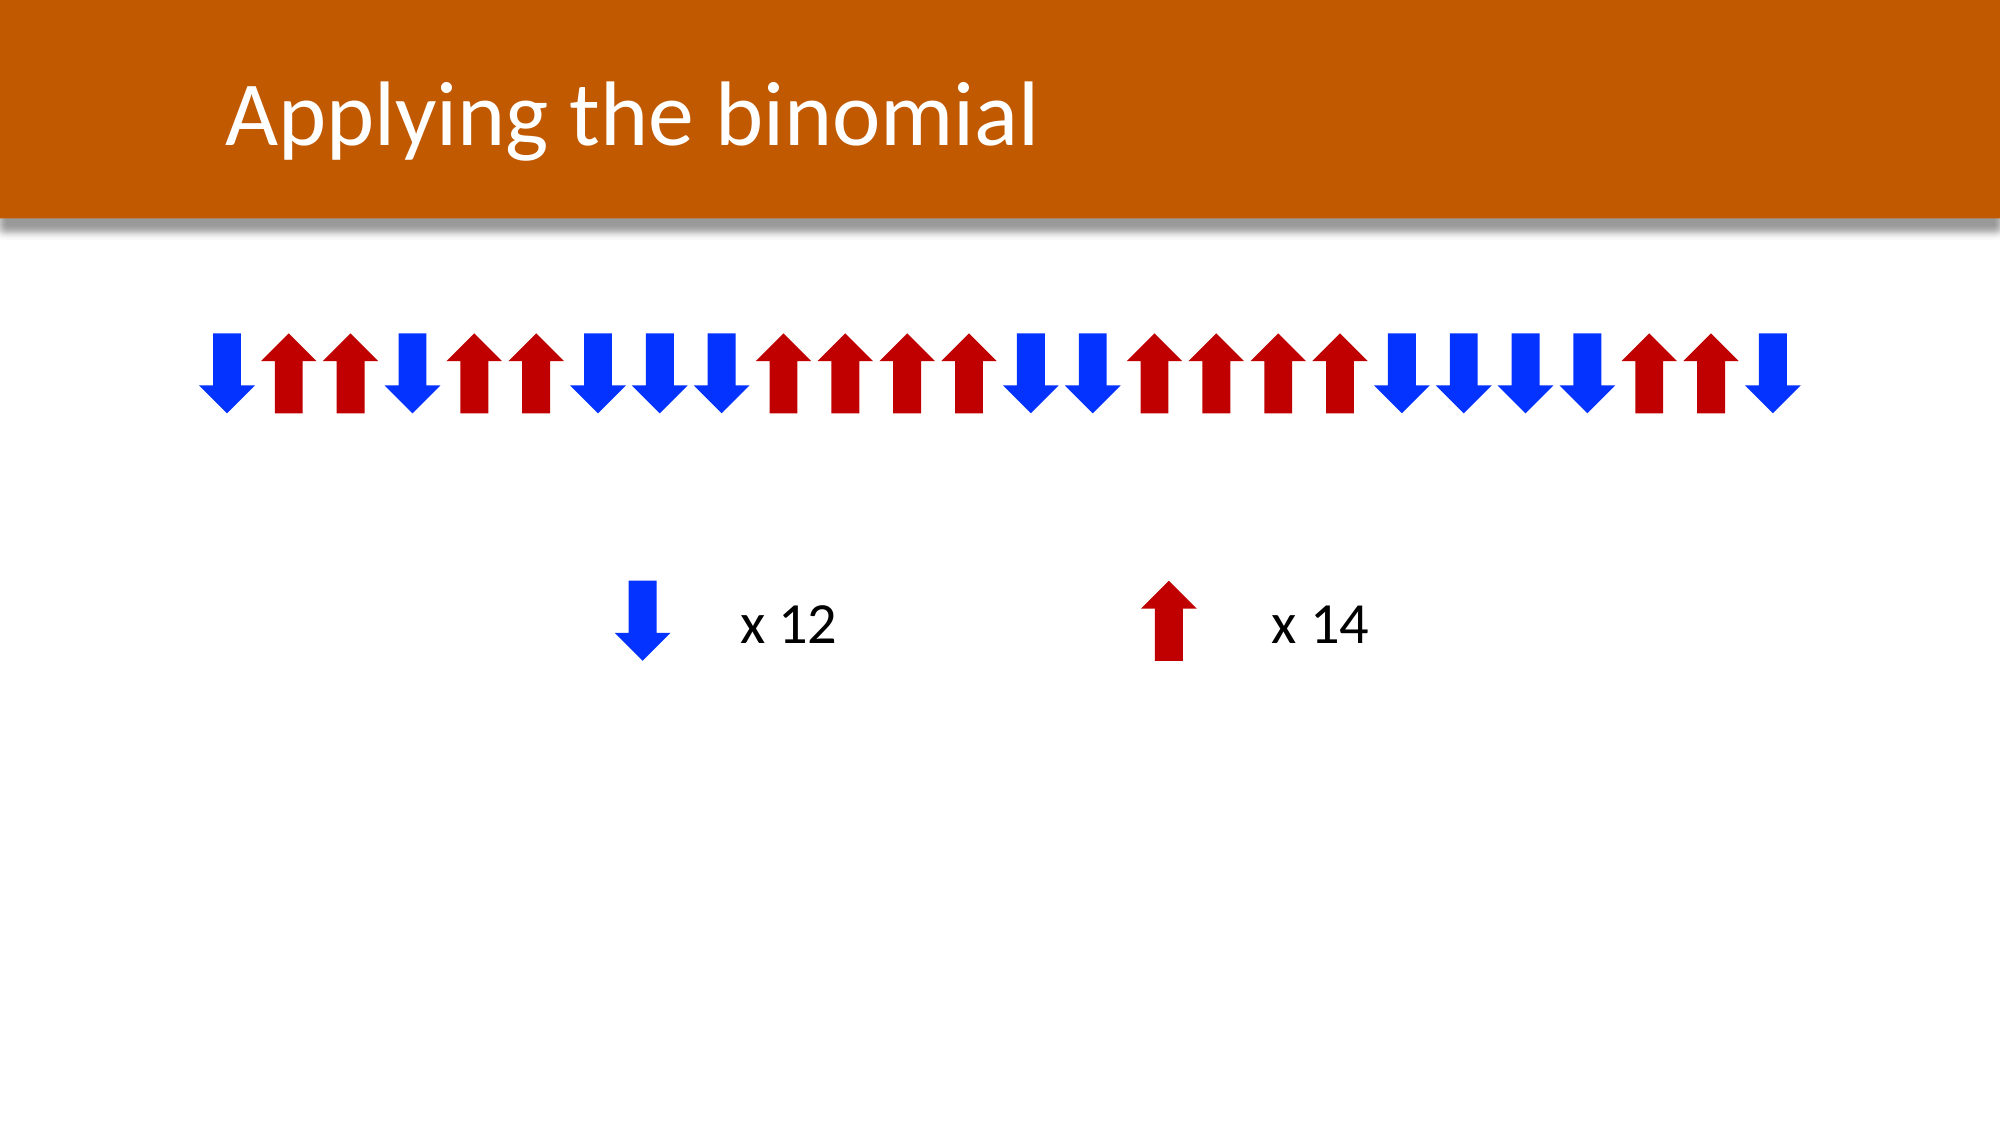

Applying the binomial

x 12

x 14